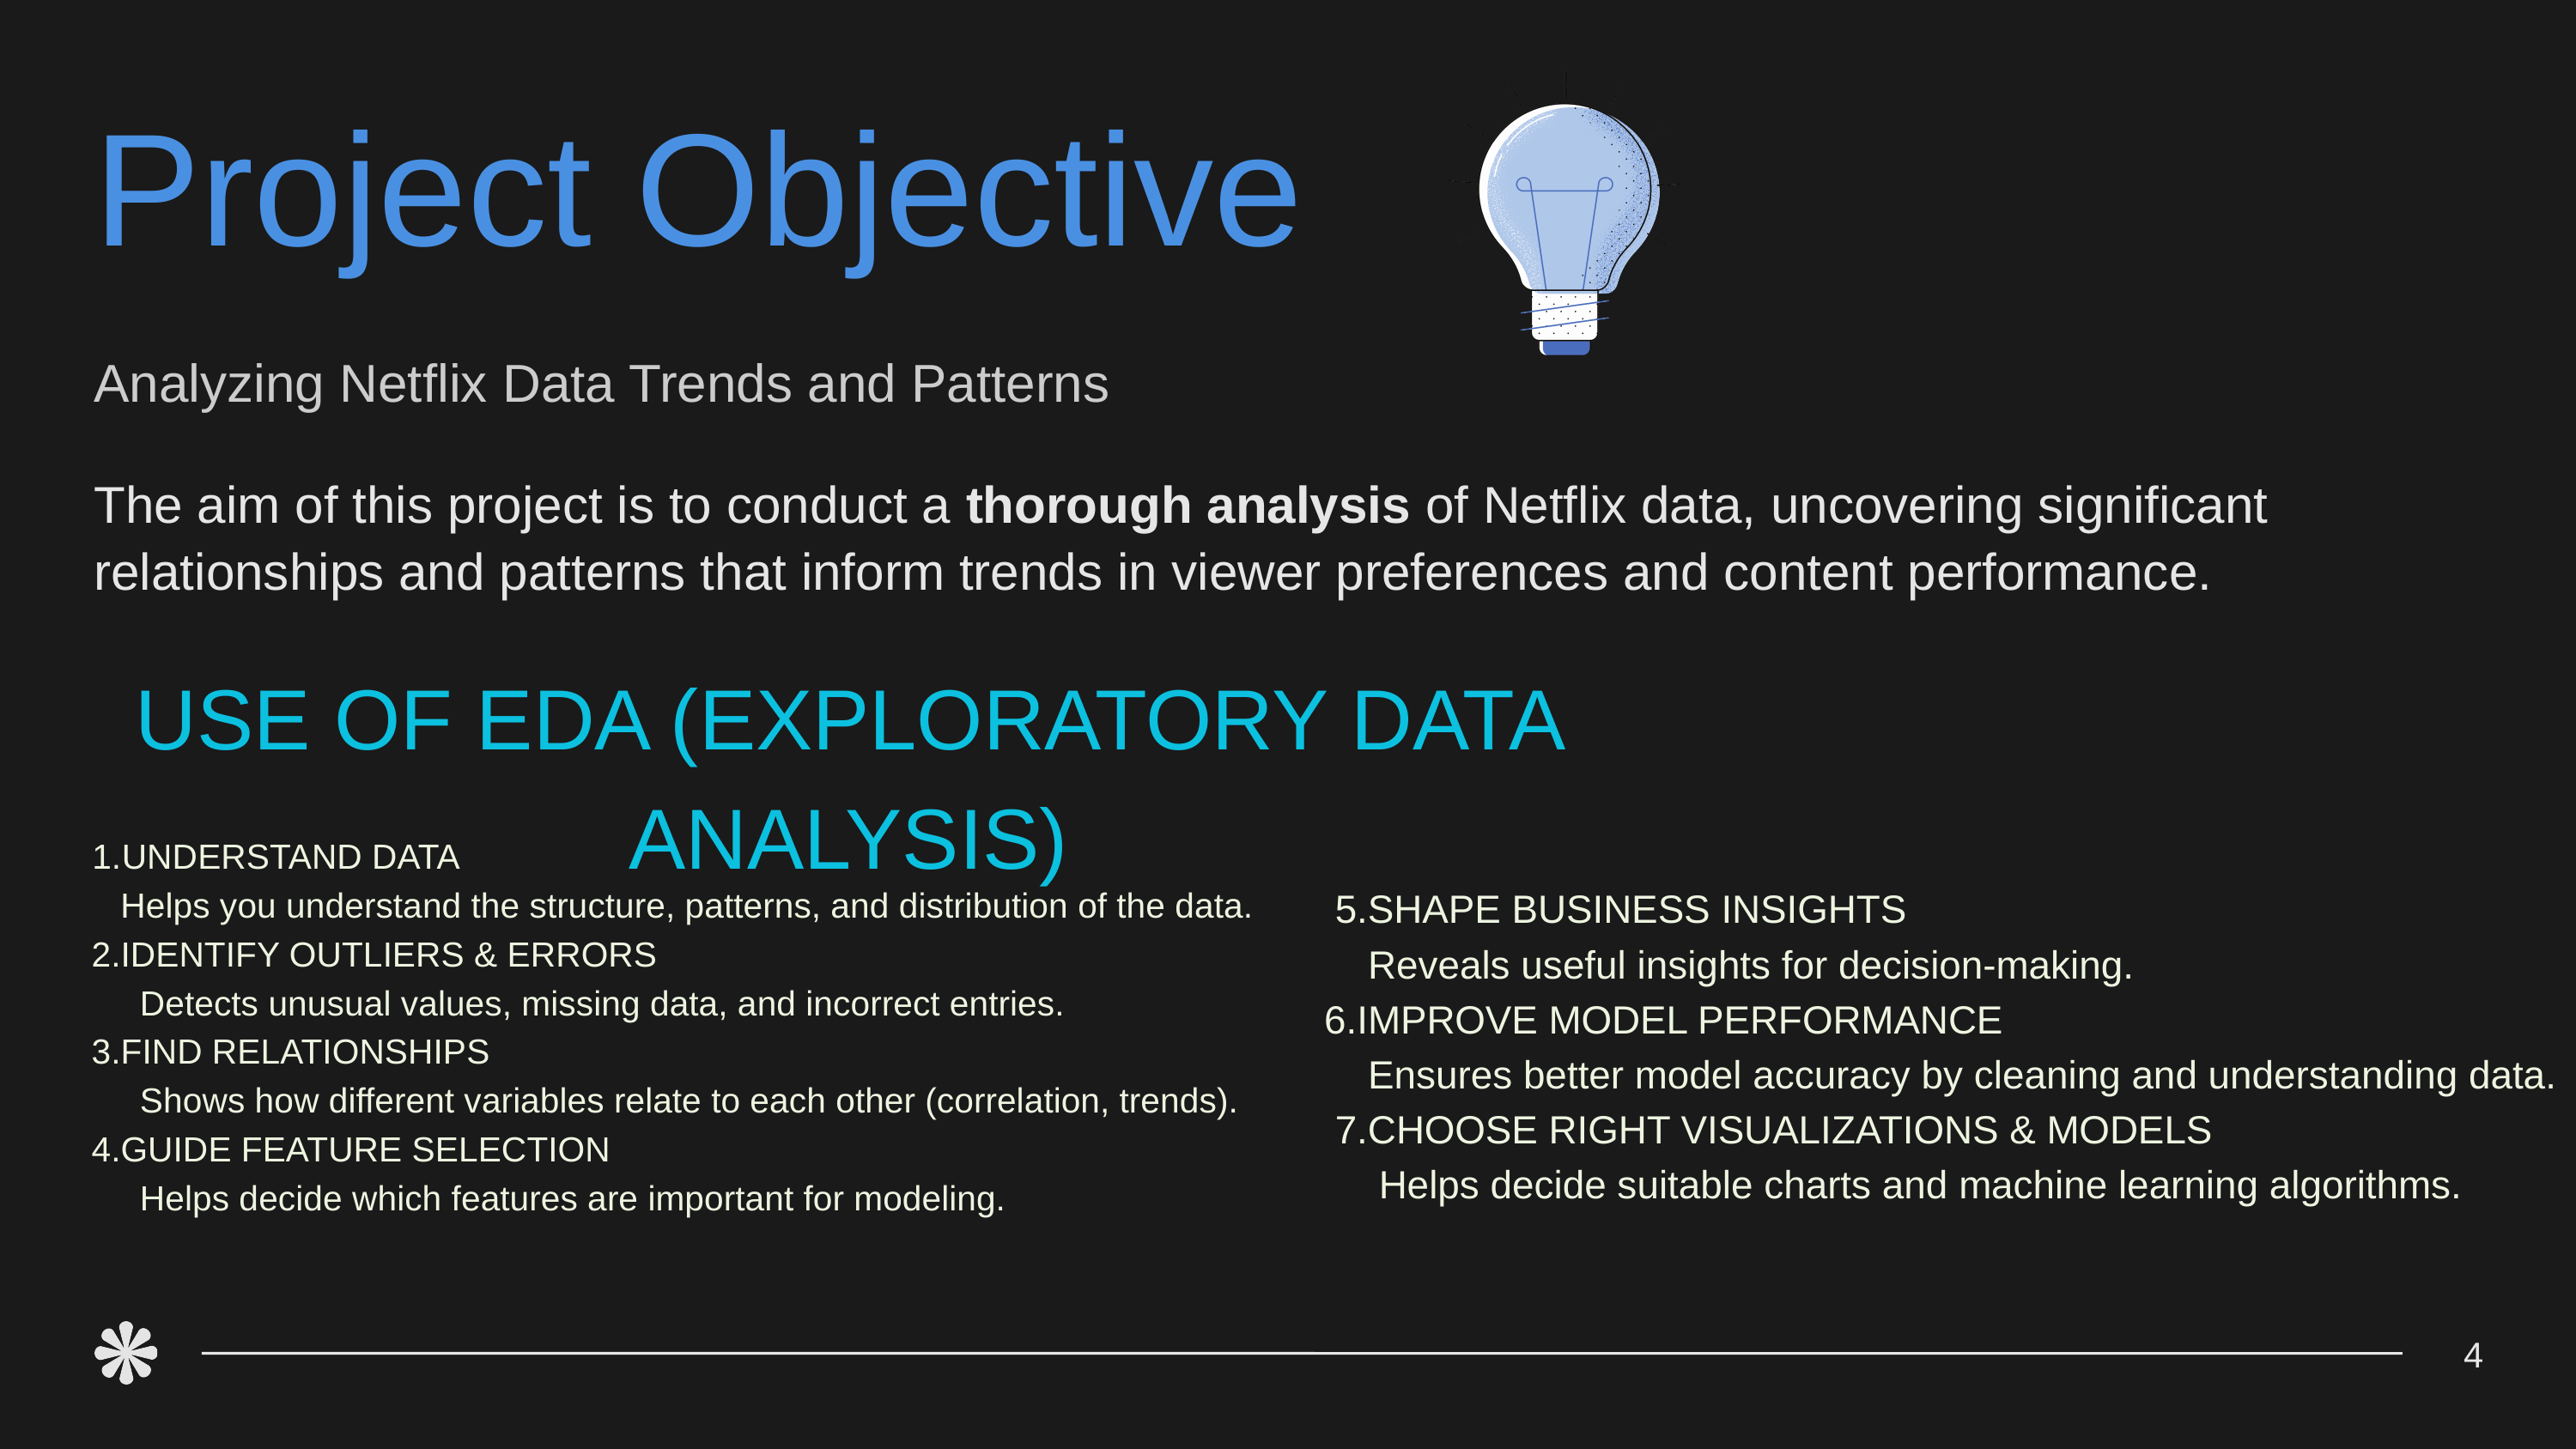

Project Objective
Analyzing Netflix Data Trends and Patterns
The aim of this project is to conduct a thorough analysis of Netflix data, uncovering significant relationships and patterns that inform trends in viewer preferences and content performance.
USE OF EDA (EXPLORATORY DATA ANALYSIS)
UNDERSTAND DATA
      Helps you understand the structure, patterns, and distribution of the data.
   2.IDENTIFY OUTLIERS & ERRORS
        Detects unusual values, missing data, and incorrect entries.
   3.FIND RELATIONSHIPS
        Shows how different variables relate to each other (correlation, trends).
   4.GUIDE FEATURE SELECTION
        Helps decide which features are important for modeling.

      5.SHAPE BUSINESS INSIGHTS
         Reveals useful insights for decision-making.
     6.IMPROVE MODEL PERFORMANCE
         Ensures better model accuracy by cleaning and understanding data.
      7.CHOOSE RIGHT VISUALIZATIONS & MODELS
          Helps decide suitable charts and machine learning algorithms.

4